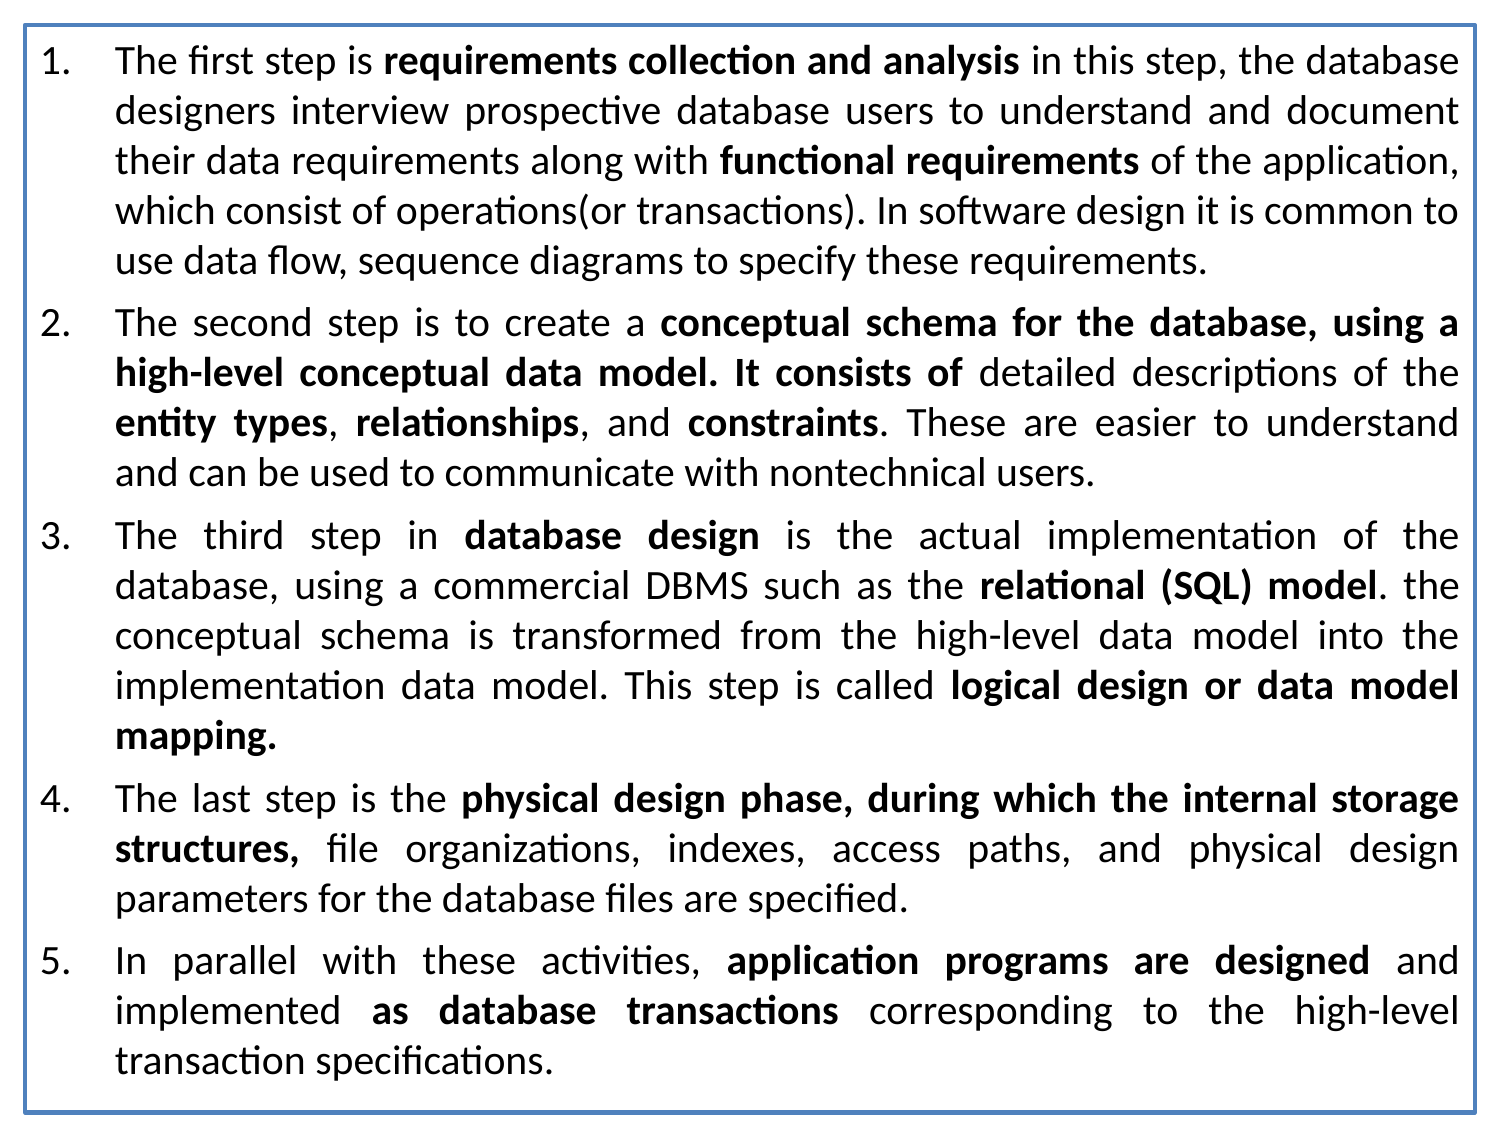

The first step is requirements collection and analysis in this step, the database designers interview prospective database users to understand and document their data requirements along with functional requirements of the application, which consist of operations(or transactions). In software design it is common to use data flow, sequence diagrams to specify these requirements.
The second step is to create a conceptual schema for the database, using a high-level conceptual data model. It consists of detailed descriptions of the entity types, relationships, and constraints. These are easier to understand and can be used to communicate with nontechnical users.
The third step in database design is the actual implementation of the database, using a commercial DBMS such as the relational (SQL) model. the conceptual schema is transformed from the high-level data model into the implementation data model. This step is called logical design or data model mapping.
The last step is the physical design phase, during which the internal storage structures, file organizations, indexes, access paths, and physical design parameters for the database files are specified.
In parallel with these activities, application programs are designed and implemented as database transactions corresponding to the high-level transaction specifications.